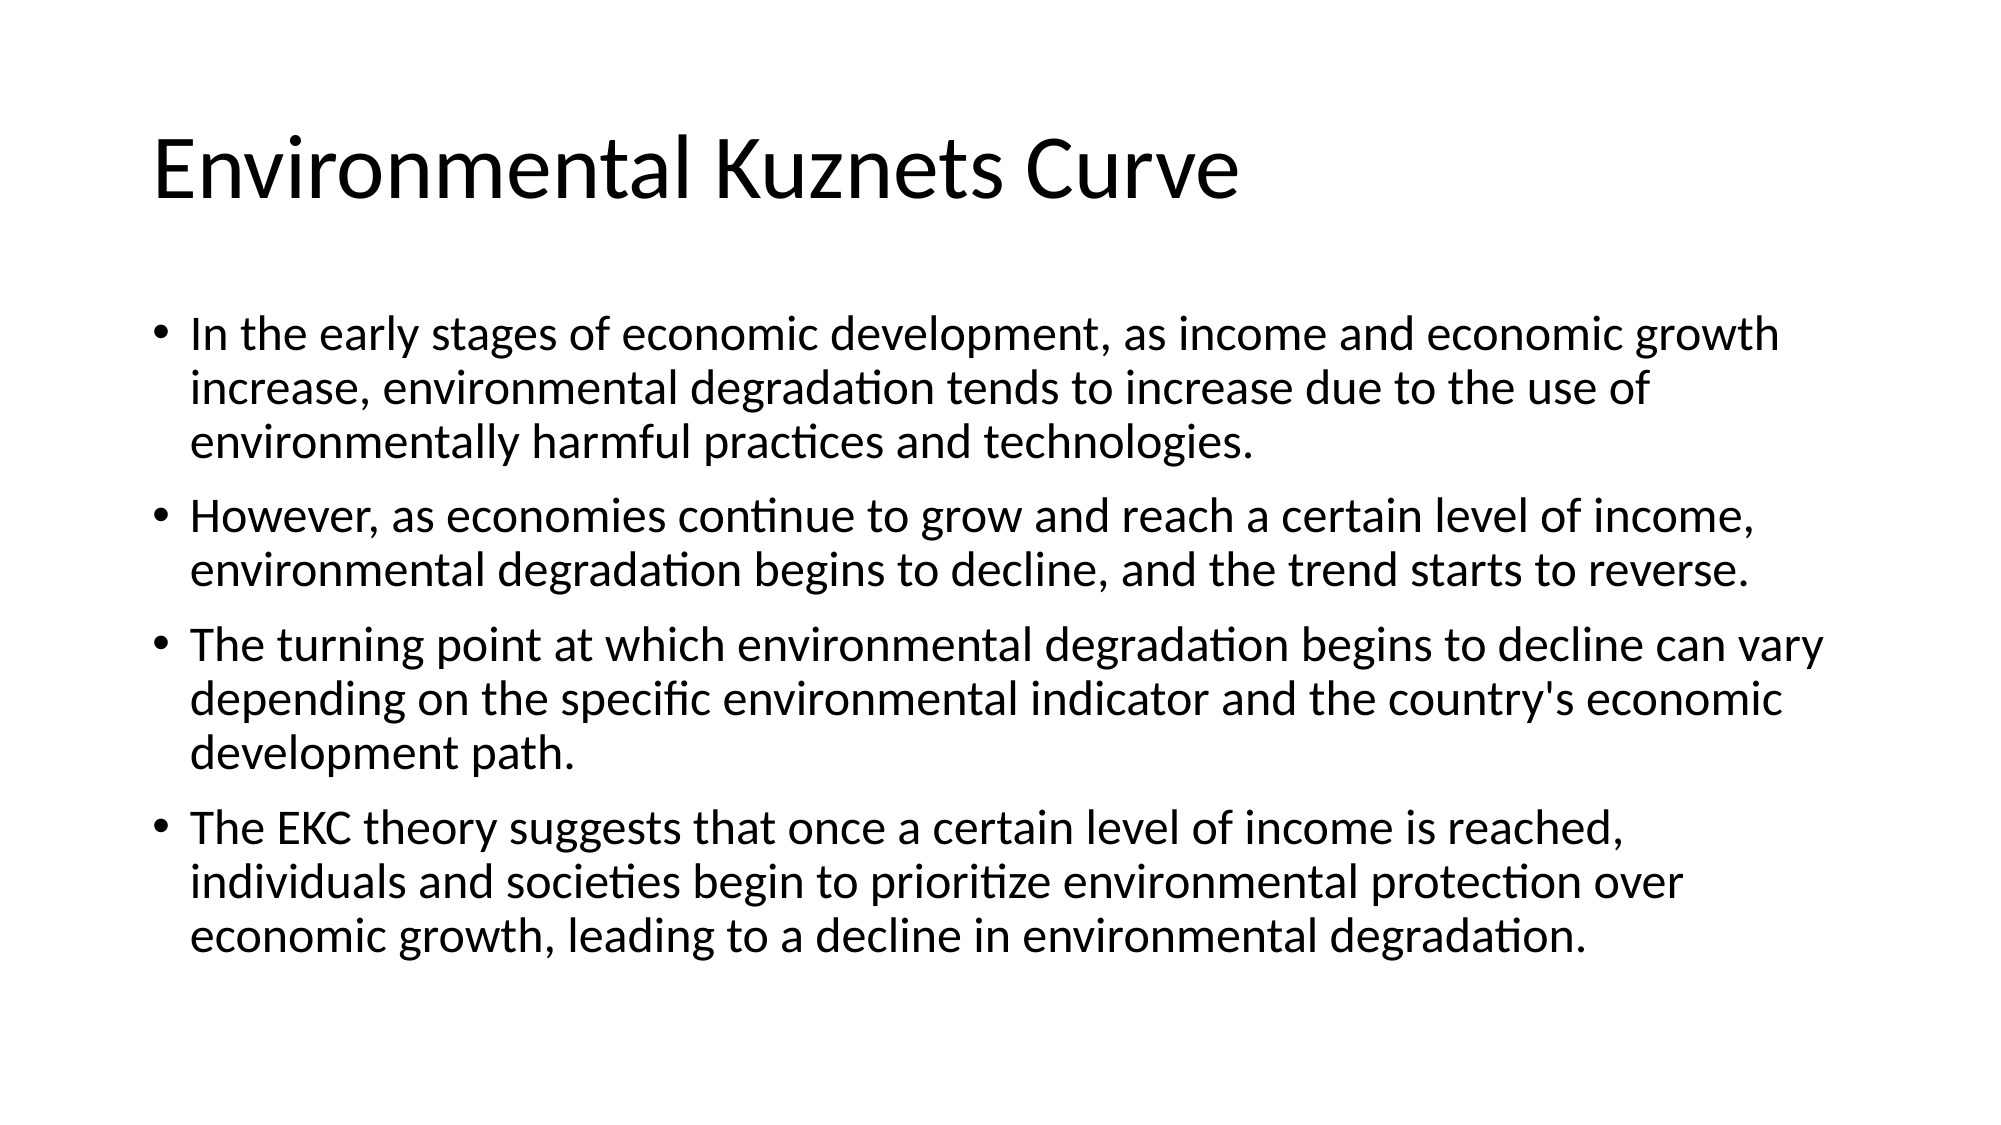

# Environmental Kuznets Curve
In the early stages of economic development, as income and economic growth increase, environmental degradation tends to increase due to the use of environmentally harmful practices and technologies.
However, as economies continue to grow and reach a certain level of income, environmental degradation begins to decline, and the trend starts to reverse.
The turning point at which environmental degradation begins to decline can vary depending on the specific environmental indicator and the country's economic development path.
The EKC theory suggests that once a certain level of income is reached, individuals and societies begin to prioritize environmental protection over economic growth, leading to a decline in environmental degradation.